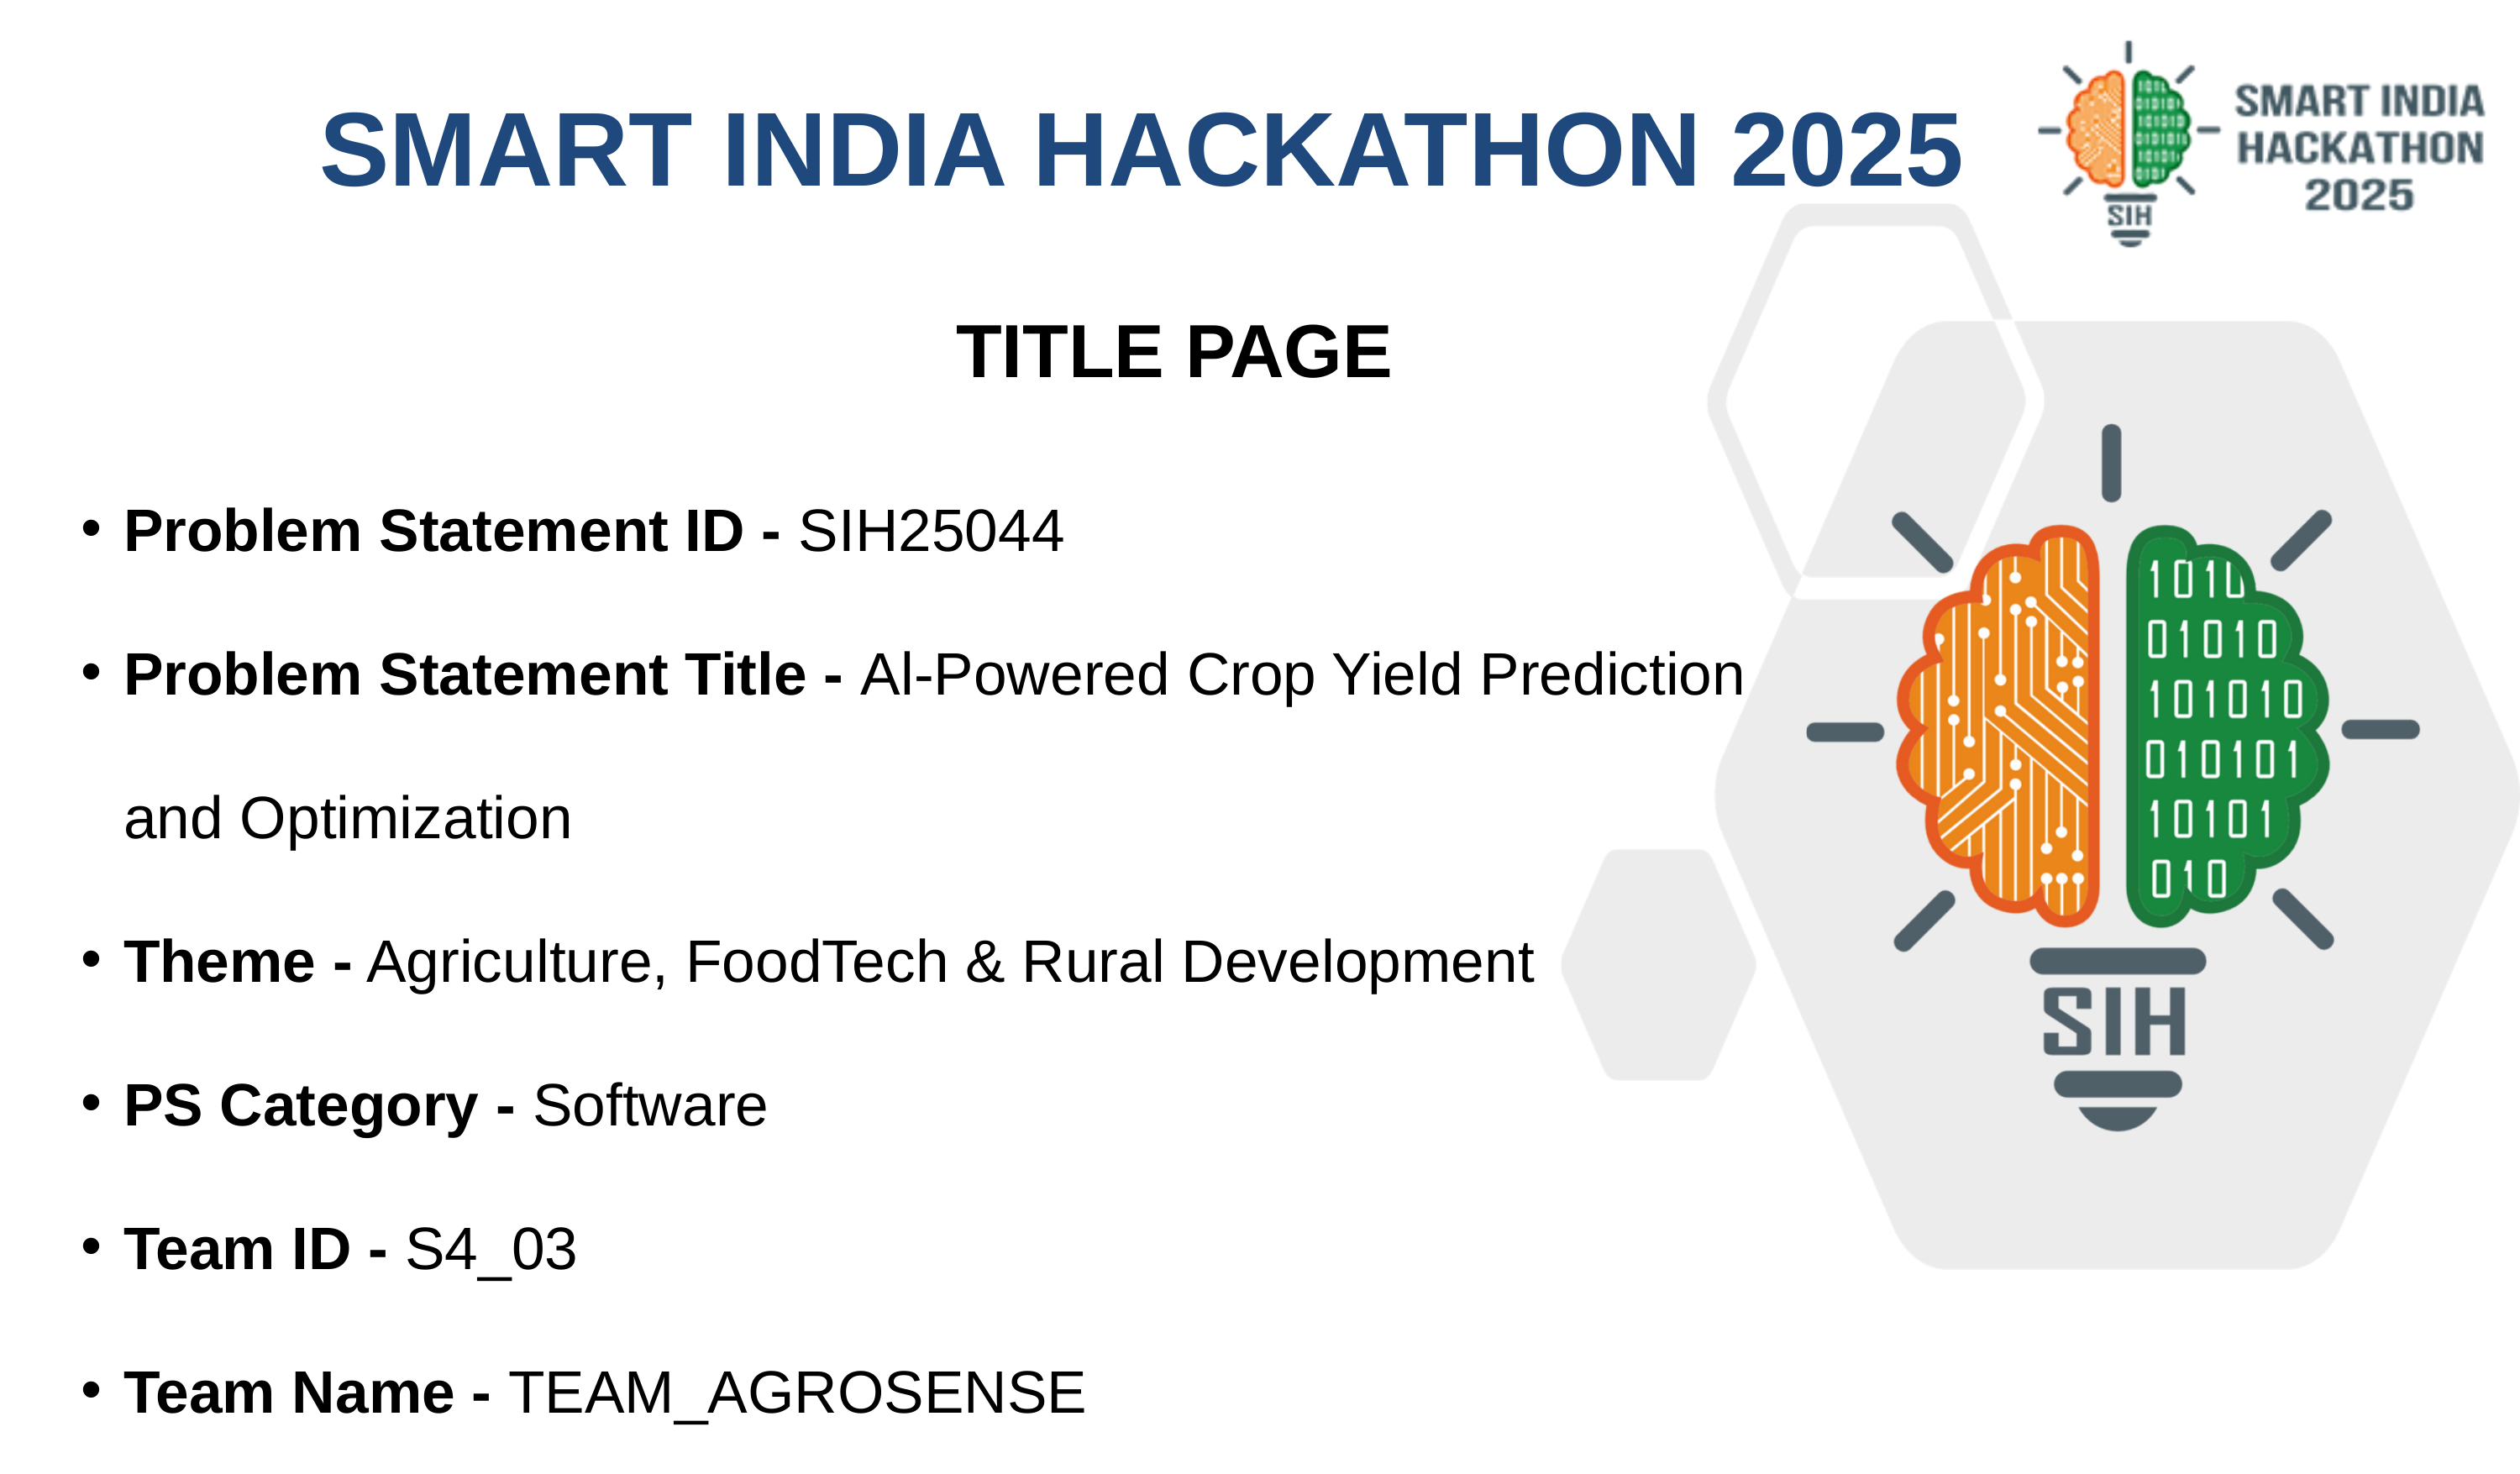

SMART INDIA HACKATHON 2025

TITLE PAGE

Problem Statement ID - SIH25044
Problem Statement Title - Al-Powered Crop Yield Prediction   and Optimization
Theme - Agriculture, FoodTech & Rural Development
PS Category - Software
Team ID - S4_03
Team Name - TEAM_AGROSENSE